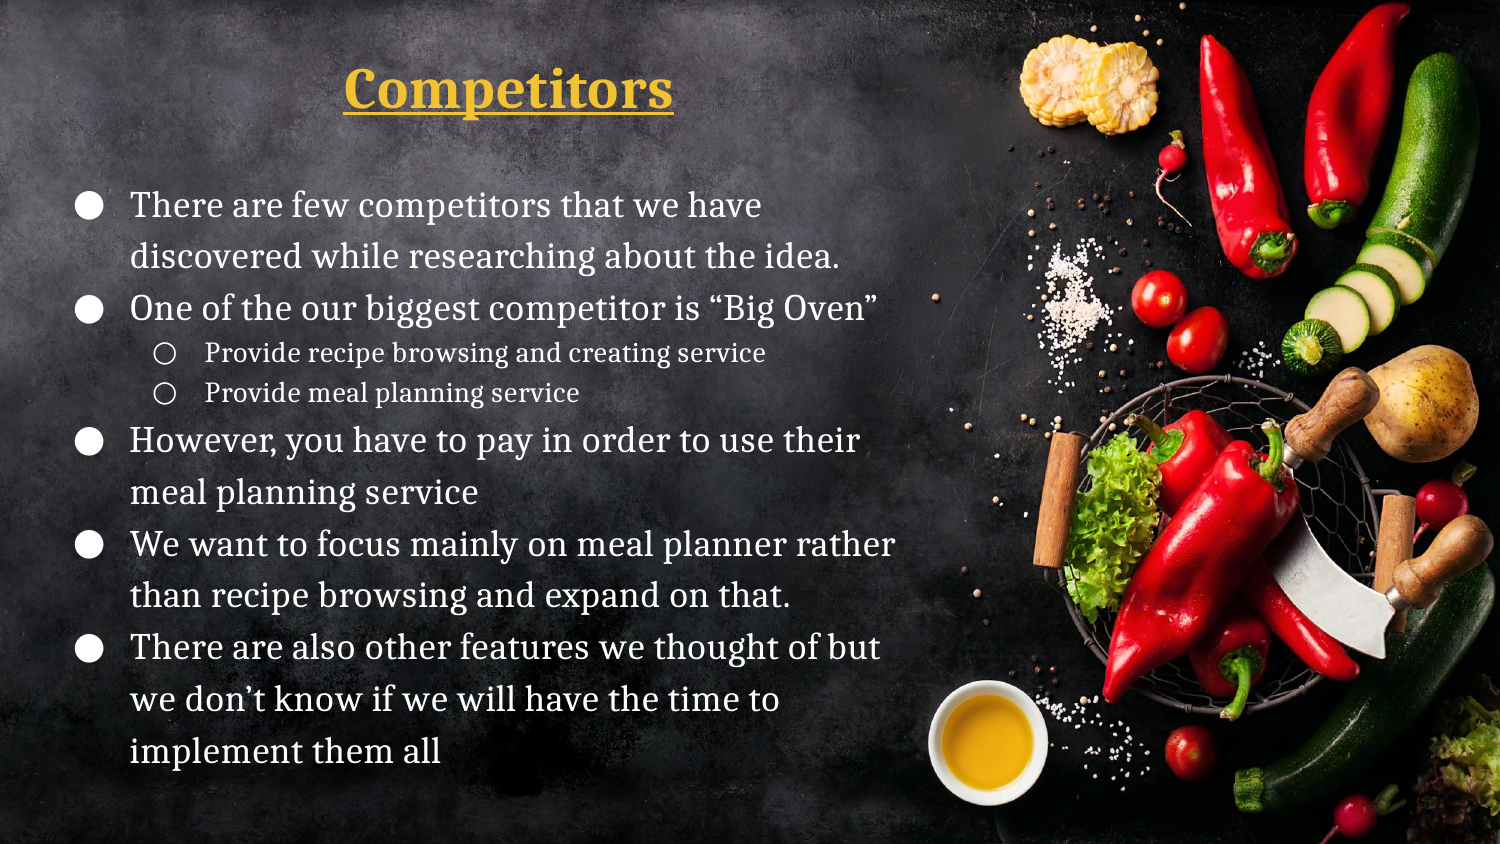

# Competitors
There are few competitors that we have discovered while researching about the idea.
One of the our biggest competitor is “Big Oven”
Provide recipe browsing and creating service
Provide meal planning service
However, you have to pay in order to use their meal planning service
We want to focus mainly on meal planner rather than recipe browsing and expand on that.
There are also other features we thought of but we don’t know if we will have the time to implement them all